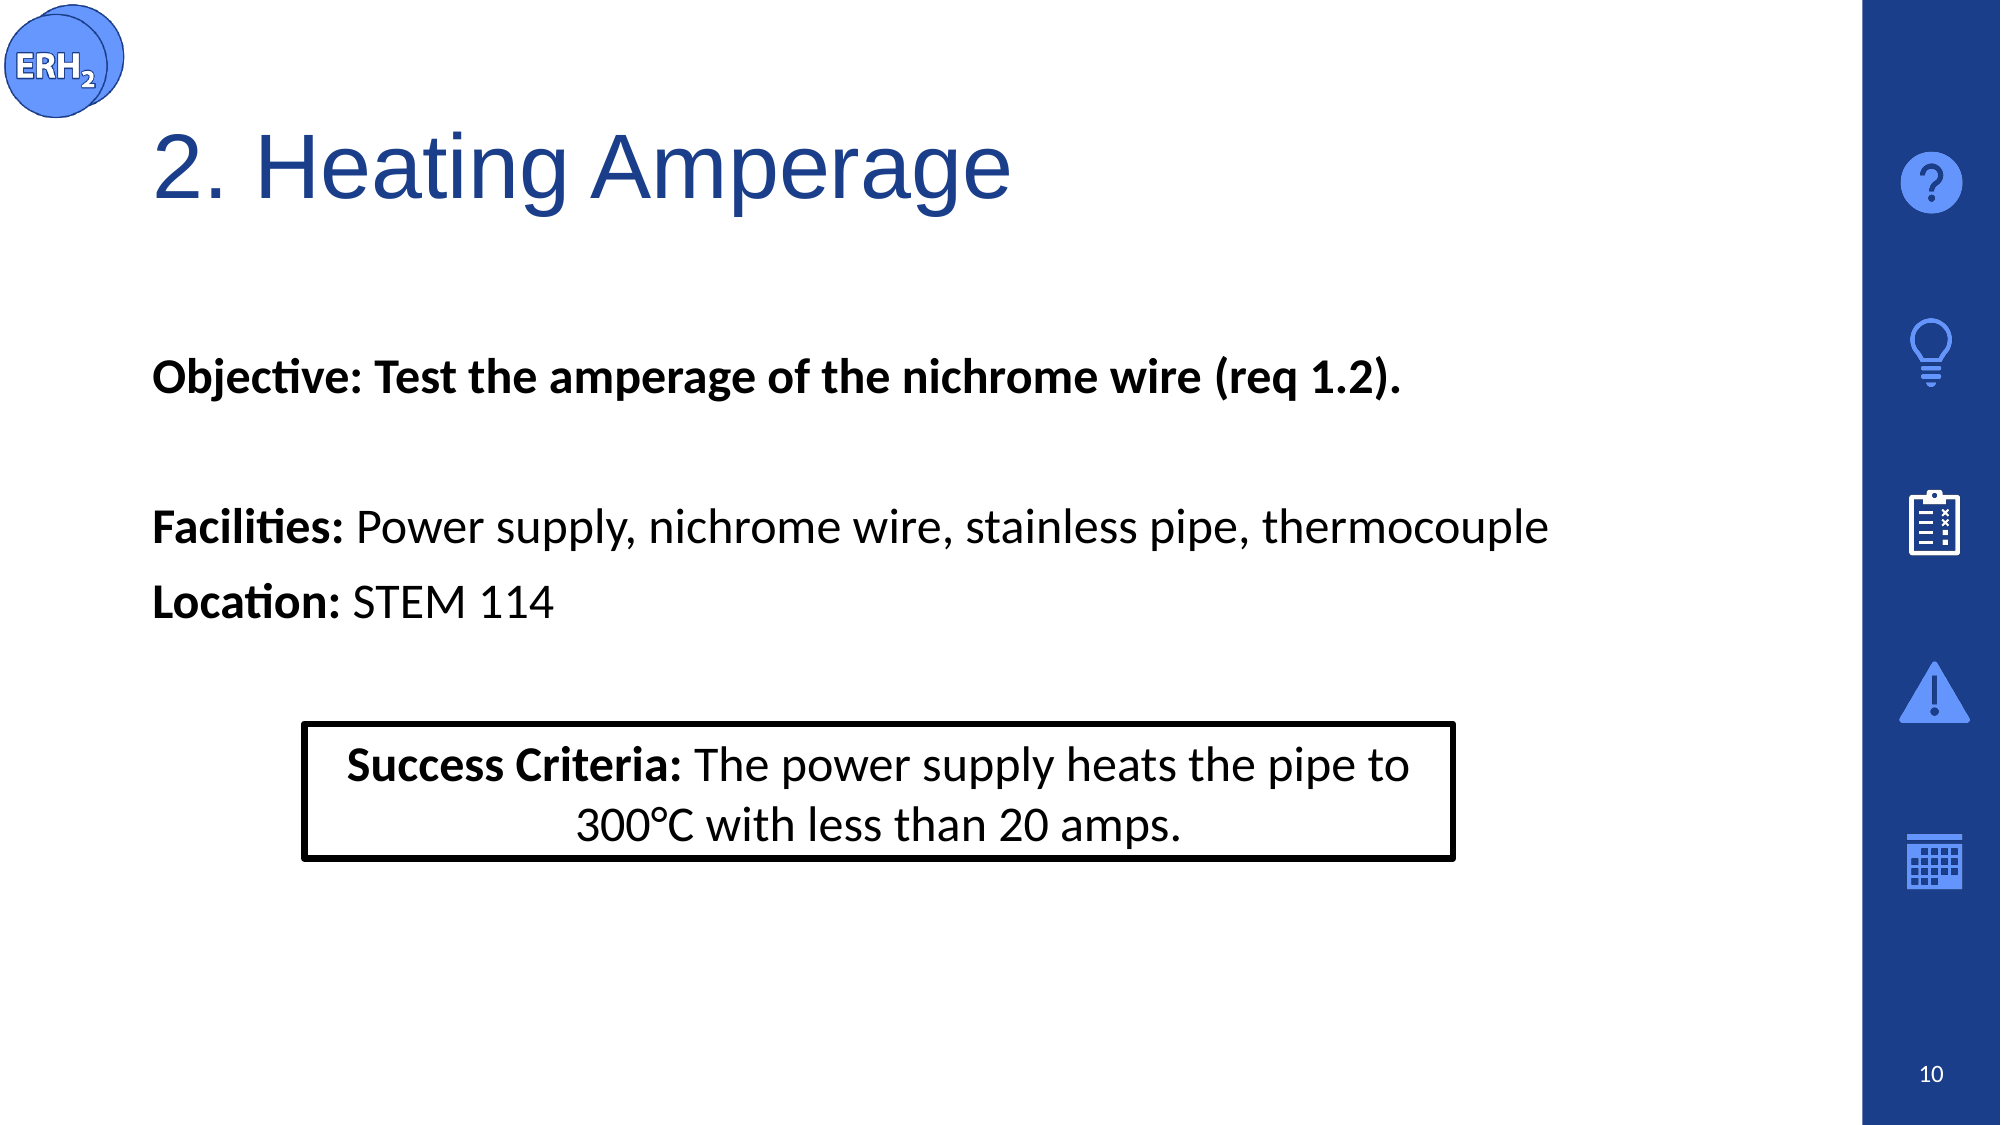

# 2. Heating Amperage

Objective: Test the amperage of the nichrome wire (req 1.2).

Facilities: Power supply, nichrome wire, stainless pipe, thermocouple
Location: STEM 114
Success Criteria: The power supply heats the pipe to 300°C with less than 20 amps.
10